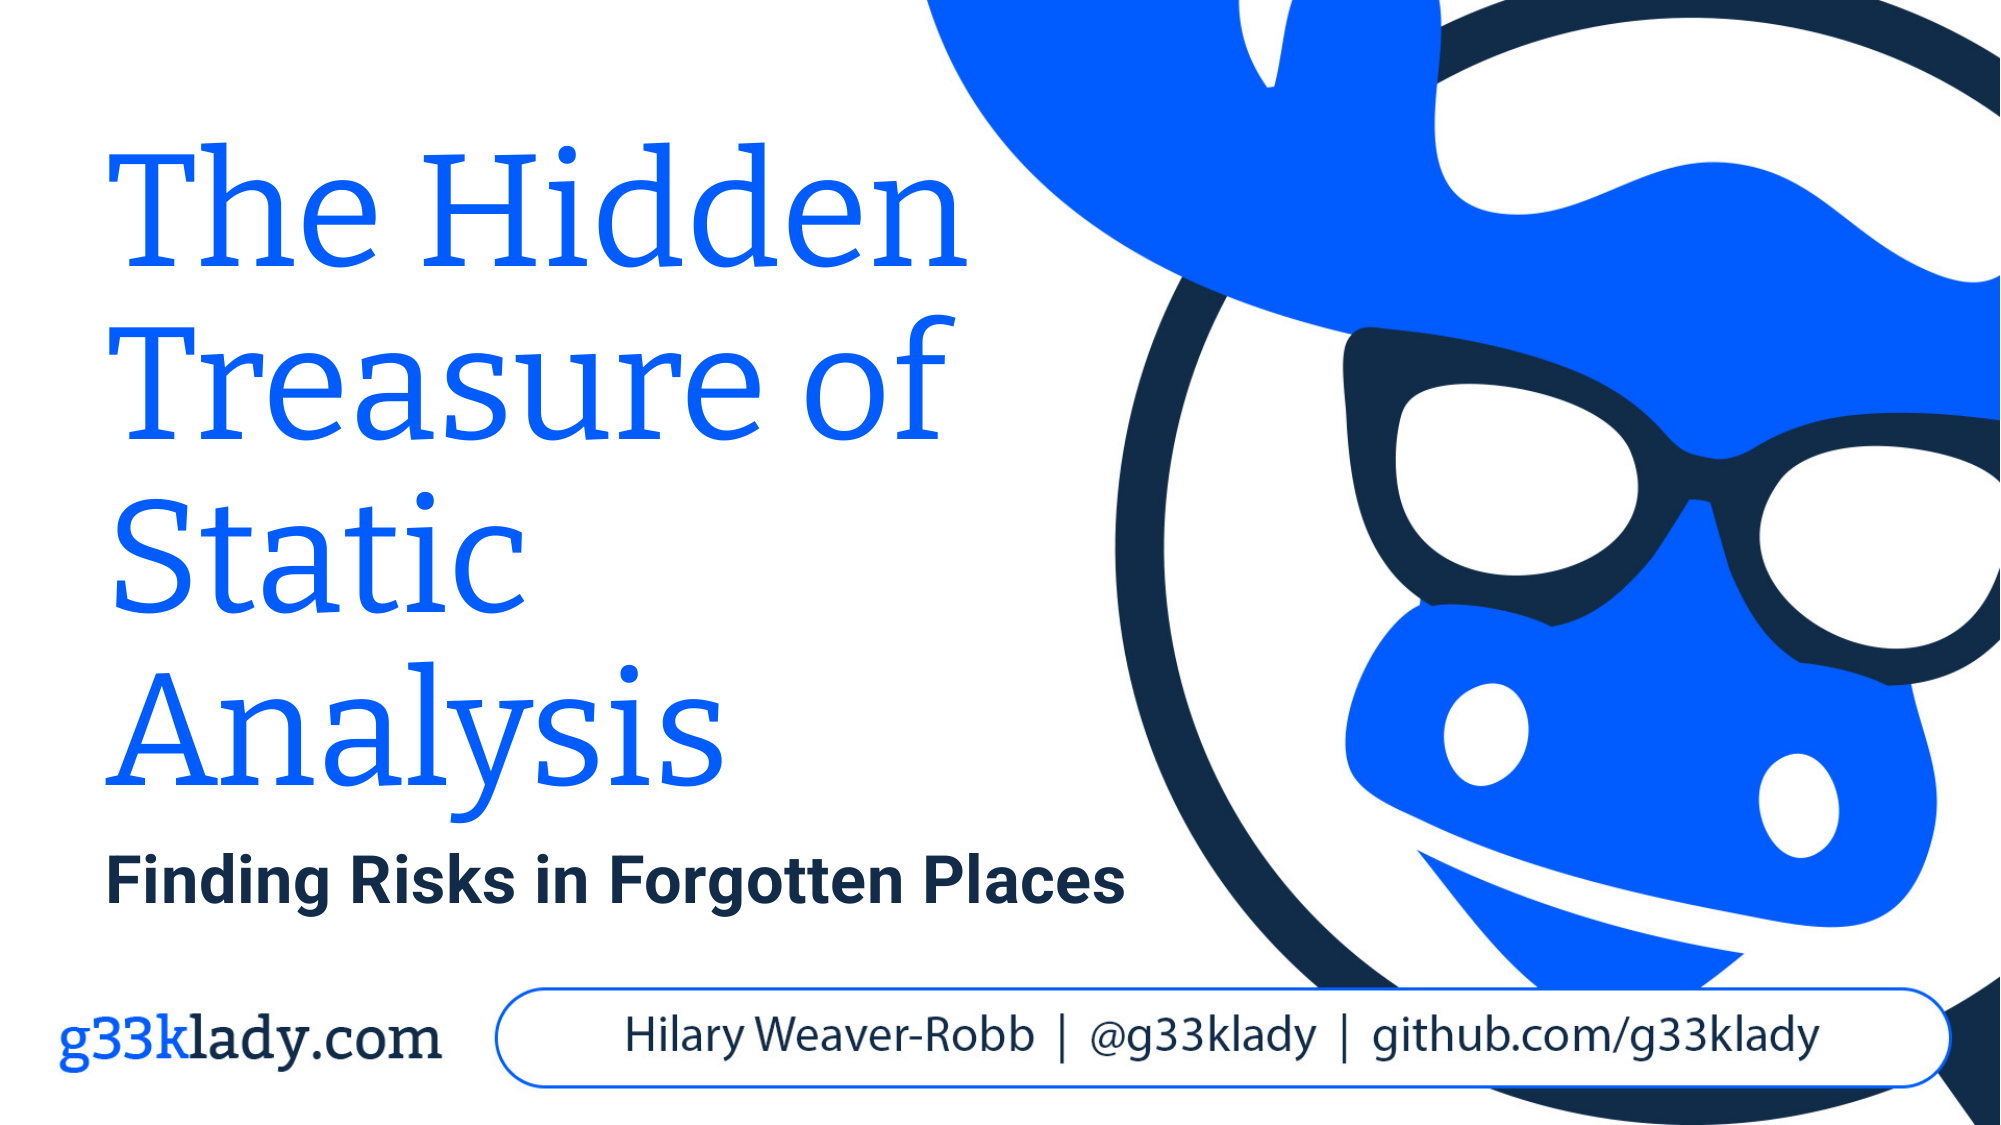

# The Hidden Treasure of Static Analysis
Finding Risks in Forgotten Places